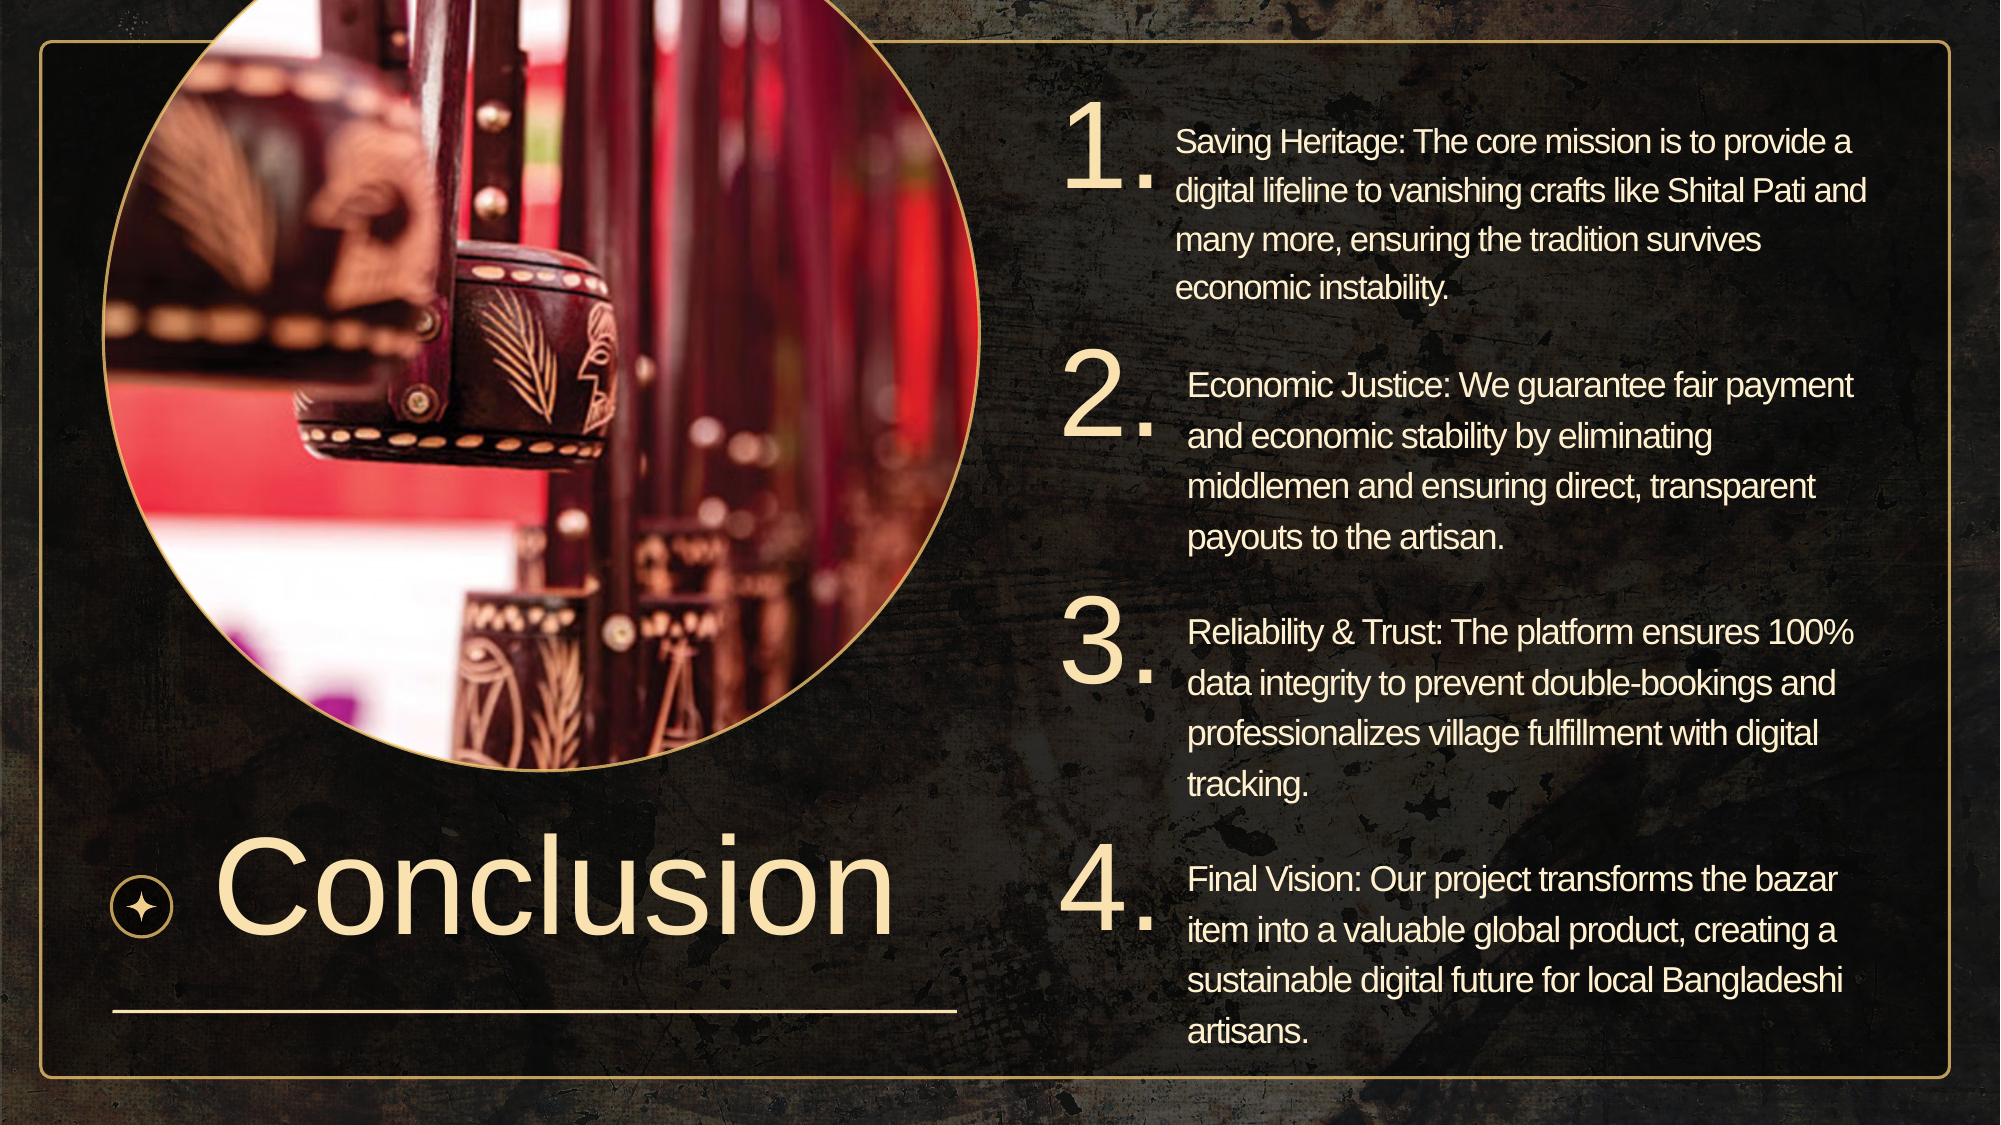

1.
Saving Heritage: The core mission is to provide a digital lifeline to vanishing crafts like Shital Pati and many more, ensuring the tradition survives economic instability.
2.
Economic Justice: We guarantee fair payment and economic stability by eliminating middlemen and ensuring direct, transparent payouts to the artisan.
3.
Reliability & Trust: The platform ensures 100% data integrity to prevent double-bookings and professionalizes village fulfillment with digital tracking.
Conclusion
4.
Final Vision: Our project transforms the bazar item into a valuable global product, creating a sustainable digital future for local Bangladeshi artisans.